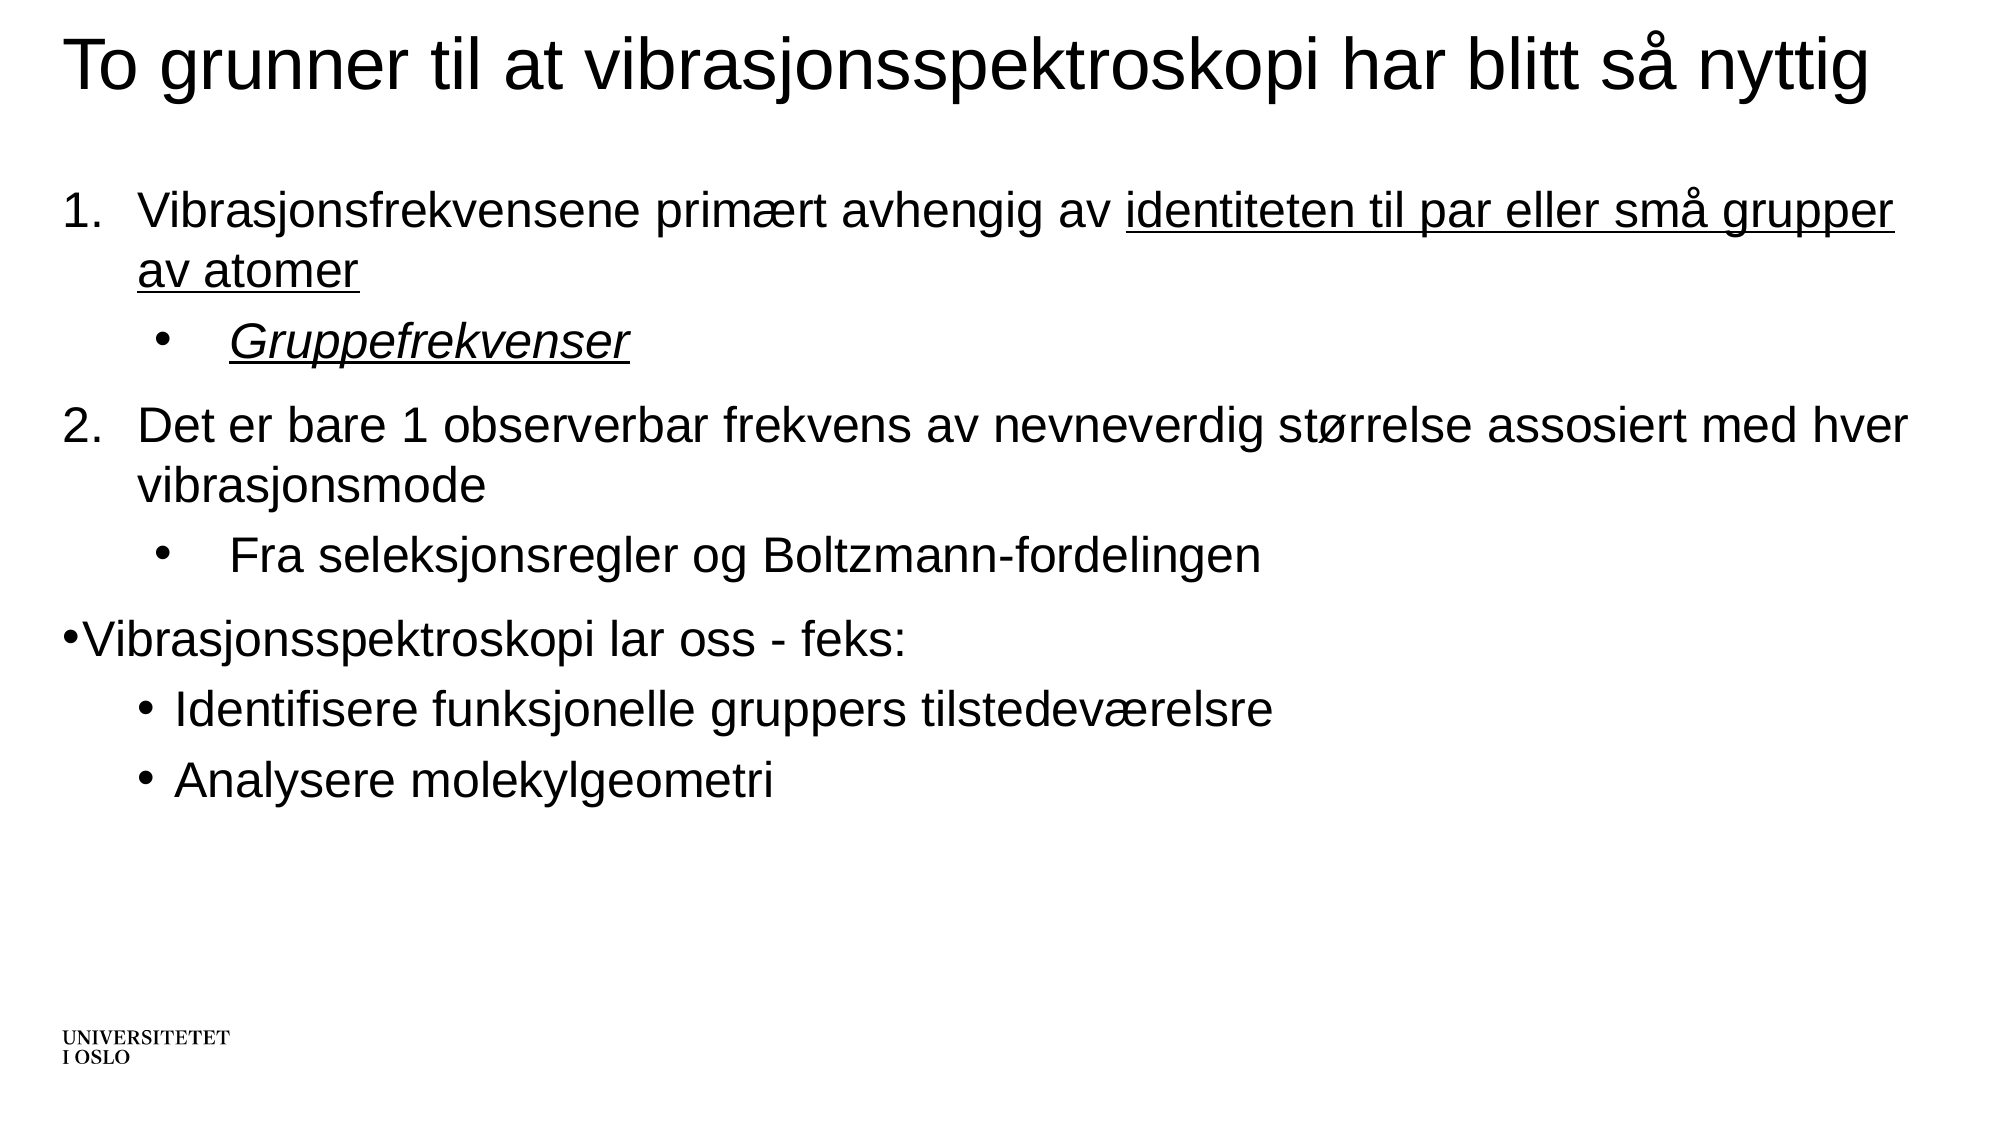

# To grunner til at vibrasjonsspektroskopi har blitt så nyttig
Vibrasjonsfrekvensene primært avhengig av identiteten til par eller små grupper av atomer
Gruppefrekvenser
Det er bare 1 observerbar frekvens av nevneverdig størrelse assosiert med hver vibrasjonsmode
Fra seleksjonsregler og Boltzmann-fordelingen
Vibrasjonsspektroskopi lar oss - feks:
Identifisere funksjonelle gruppers tilstedeværelsre
Analysere molekylgeometri